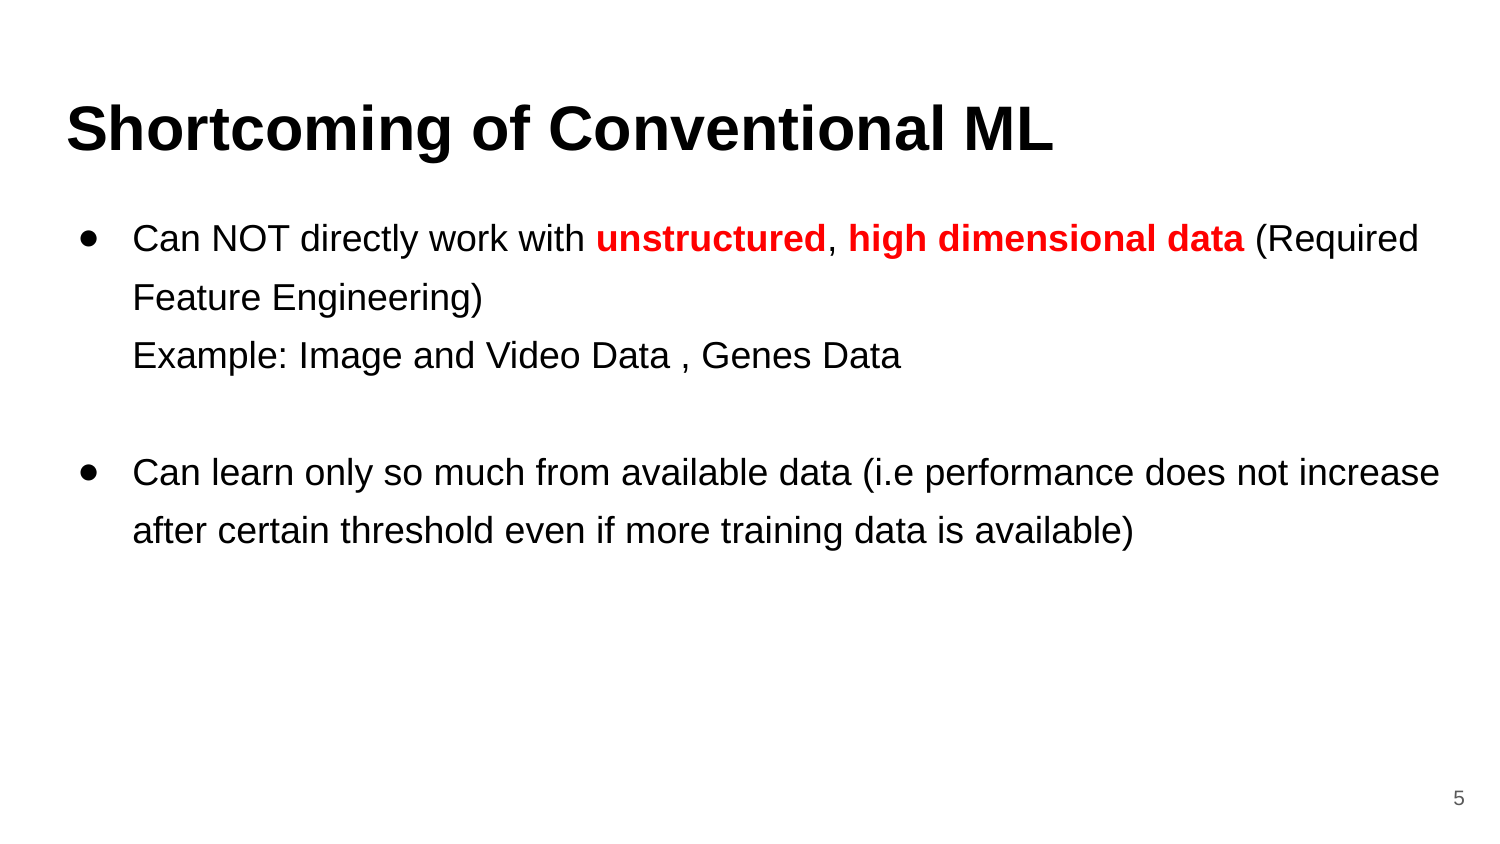

# Shortcoming of Conventional ML
Can NOT directly work with unstructured, high dimensional data (Required Feature Engineering)
Example: Image and Video Data , Genes Data

Can learn only so much from available data (i.e performance does not increase after certain threshold even if more training data is available)
5